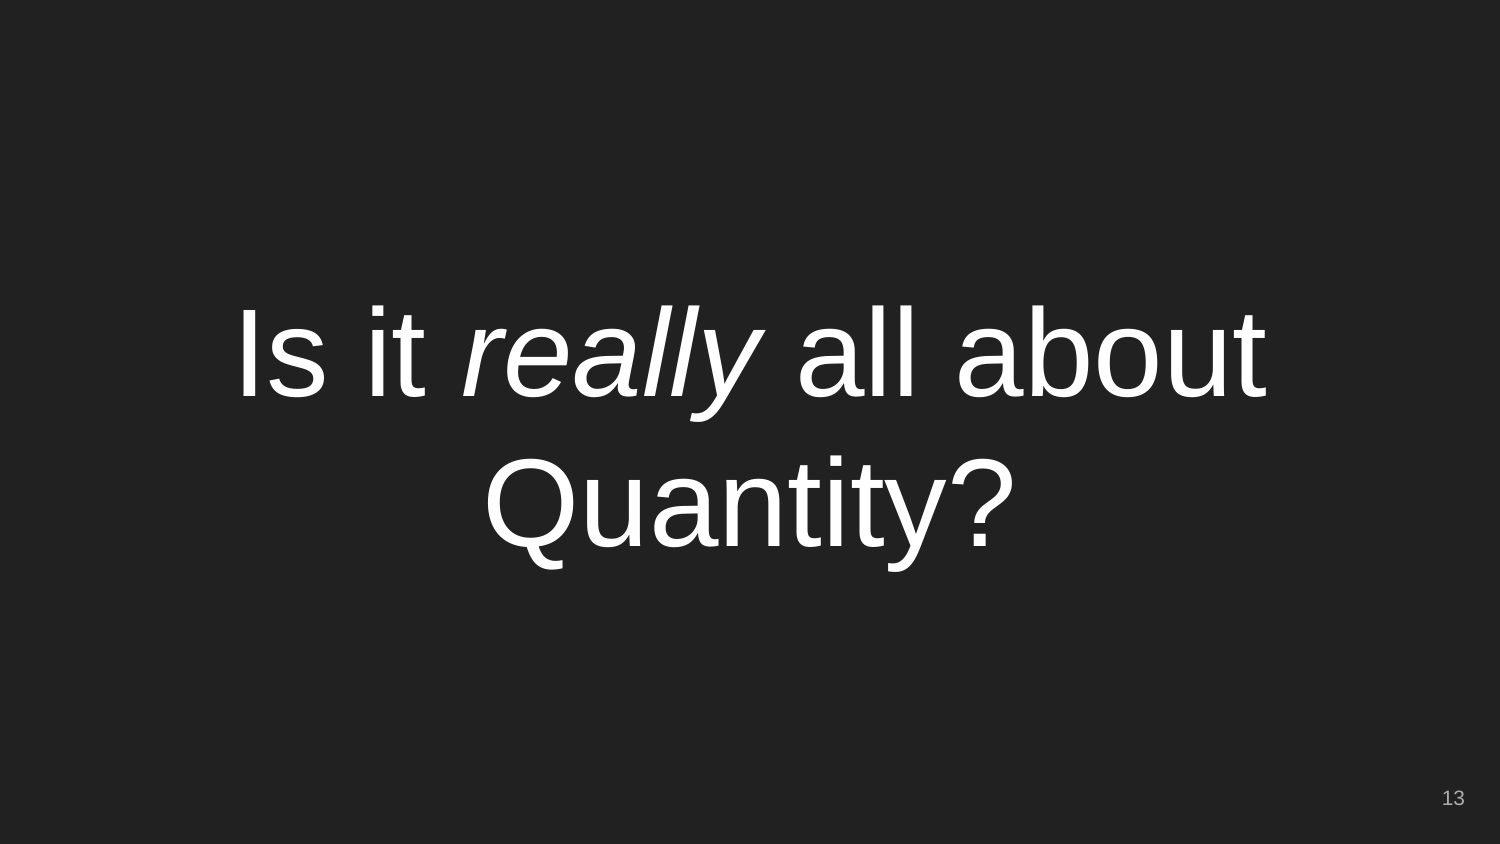

# Is it really all about Quantity?
13